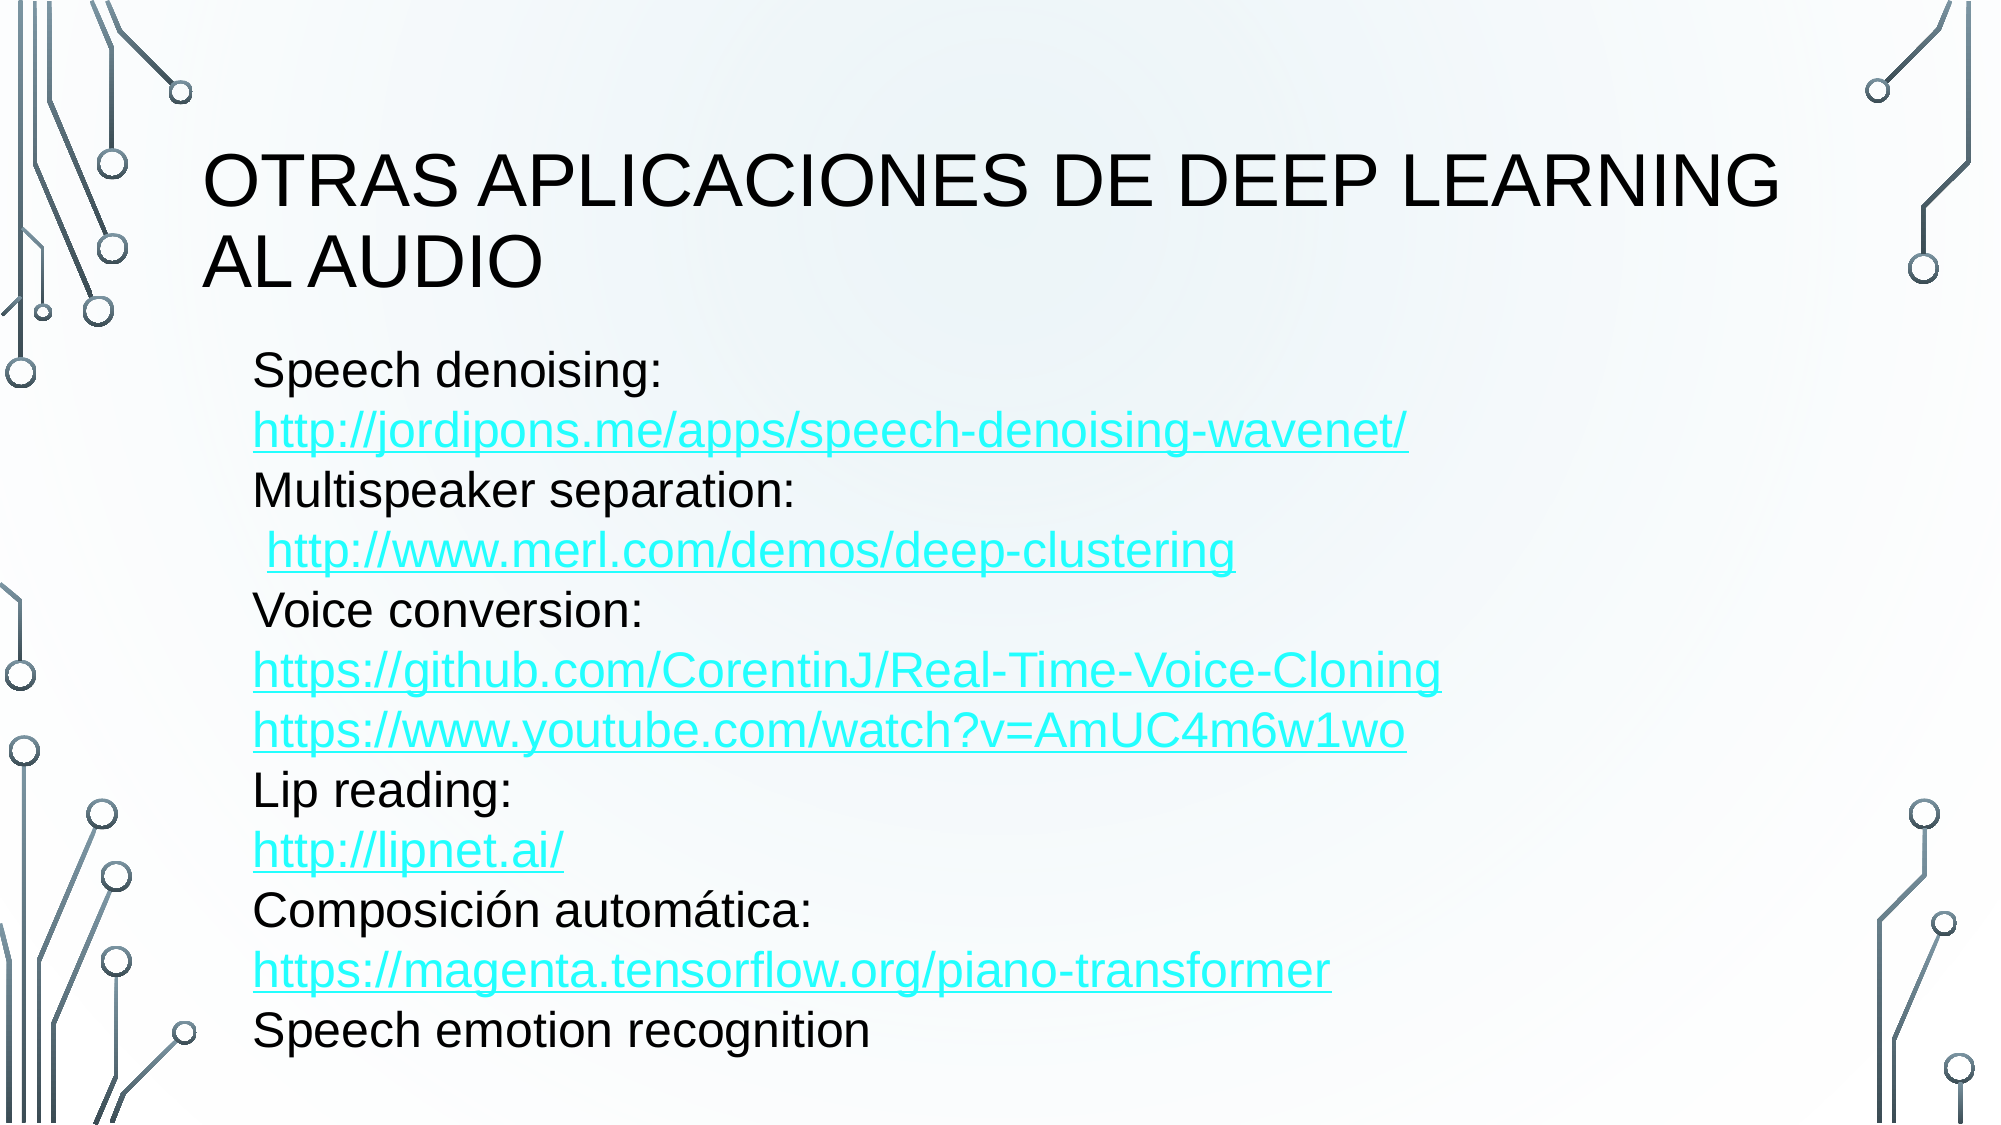

# Otras aplicaciones de deep learning al audio
Speech denoising:
http://jordipons.me/apps/speech-denoising-wavenet/
Multispeaker separation:
 http://www.merl.com/demos/deep-clustering
Voice conversion:
https://github.com/CorentinJ/Real-Time-Voice-Cloning
https://www.youtube.com/watch?v=AmUC4m6w1wo
Lip reading:
http://lipnet.ai/
Composición automática:
https://magenta.tensorflow.org/piano-transformer
Speech emotion recognition